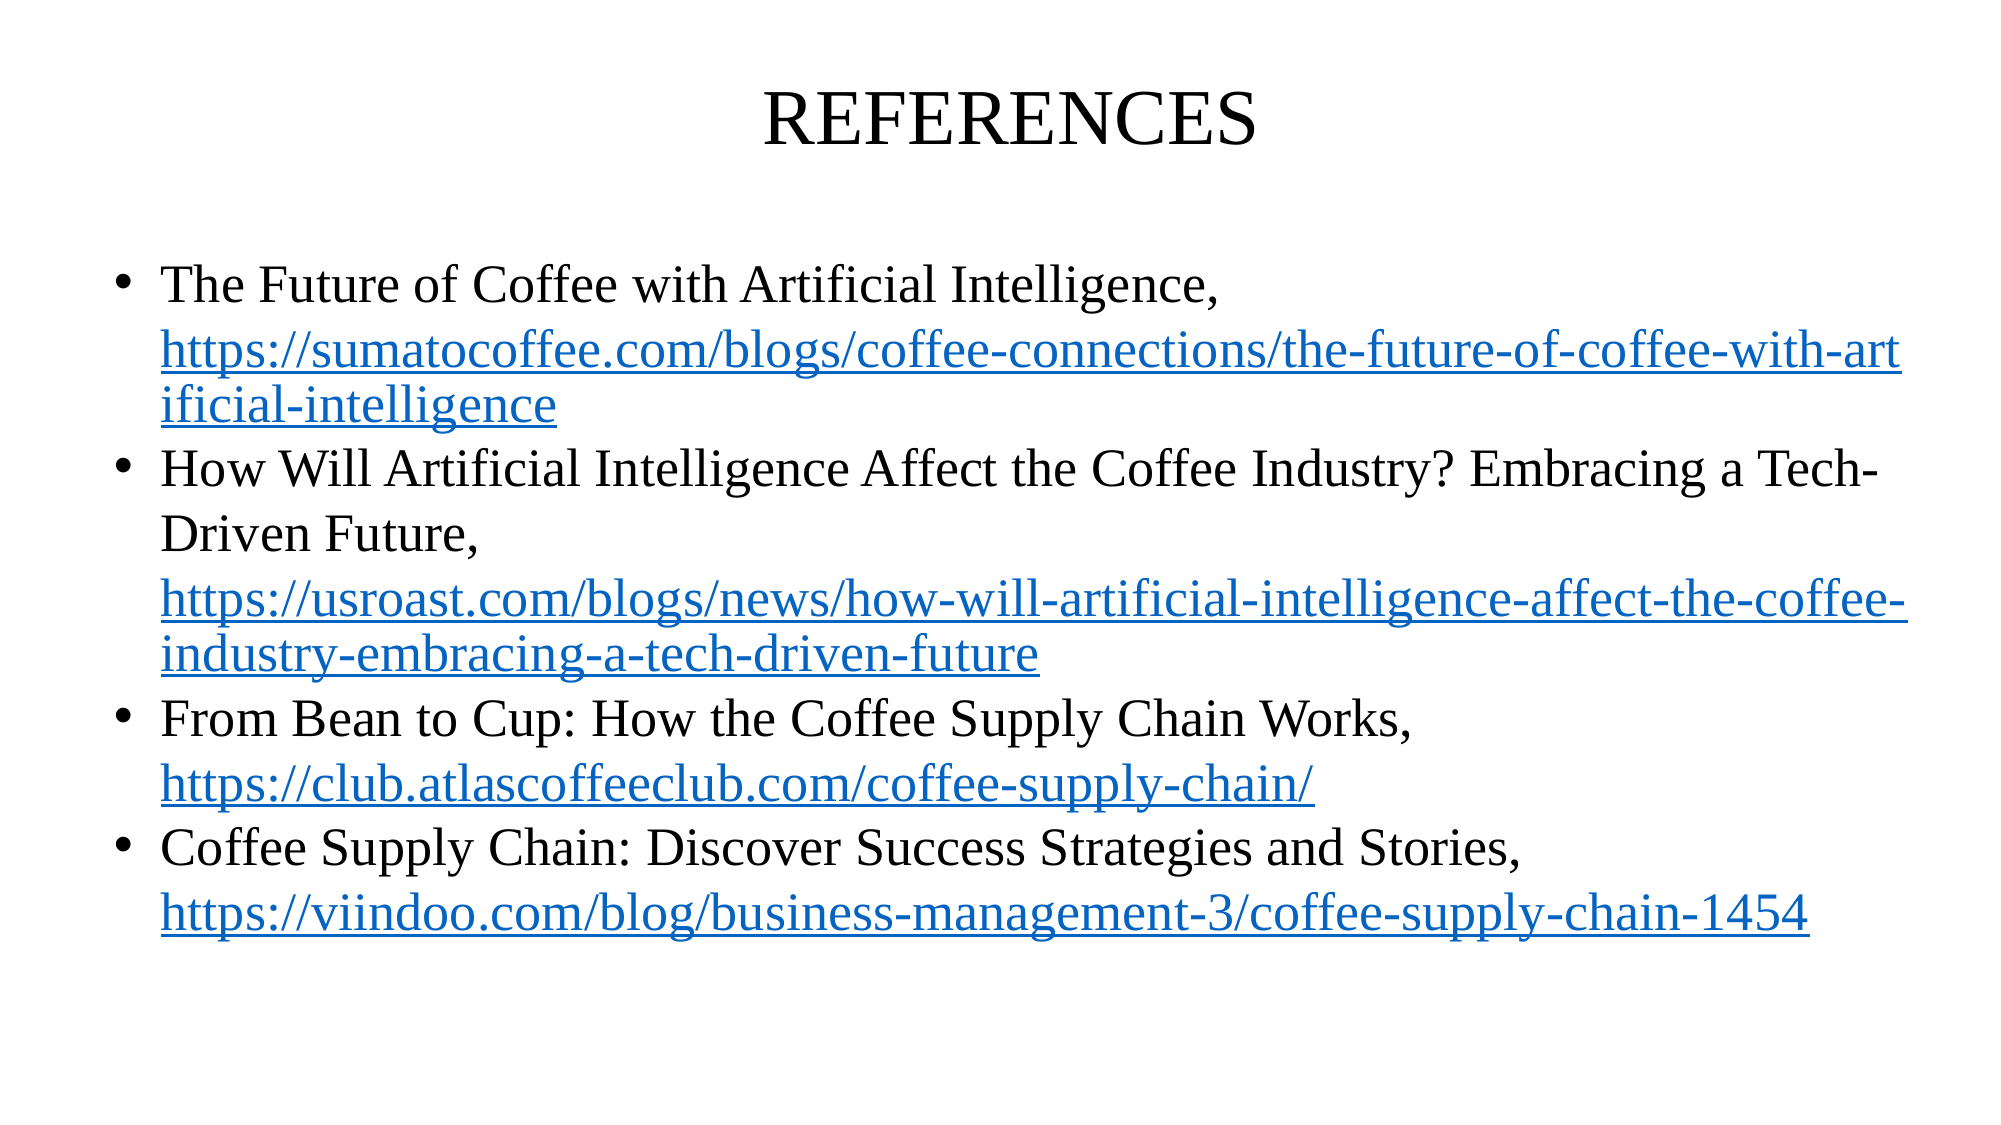

REFERENCES
The Future of Coffee with Artificial Intelligence, https://sumatocoffee.com/blogs/coffee-connections/the-future-of-coffee-with-artificial-intelligence
How Will Artificial Intelligence Affect the Coffee Industry? Embracing a Tech-Driven Future, https://usroast.com/blogs/news/how-will-artificial-intelligence-affect-the-coffee-industry-embracing-a-tech-driven-future
From Bean to Cup: How the Coffee Supply Chain Works, https://club.atlascoffeeclub.com/coffee-supply-chain/
Coffee Supply Chain: Discover Success Strategies and Stories, https://viindoo.com/blog/business-management-3/coffee-supply-chain-1454